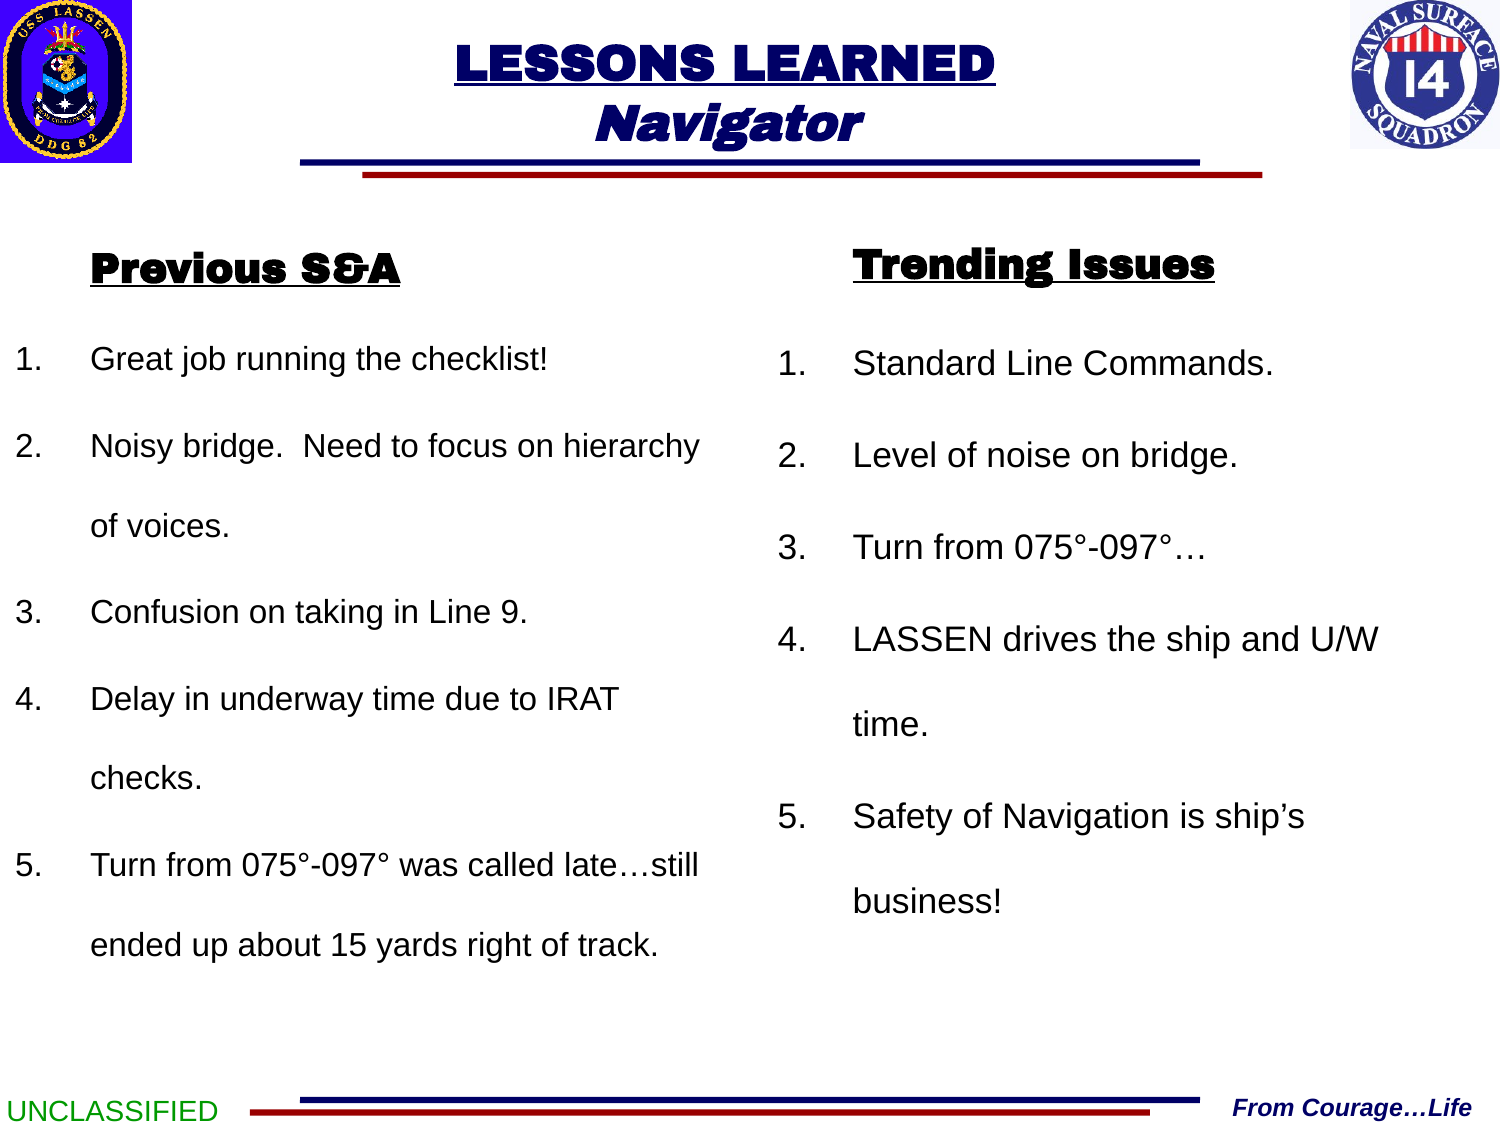

LESSONS LEARNED
Navigator

Previous S&A
Great job running the checklist!
Noisy bridge.  Need to focus on hierarchy of voices.
Confusion on taking in Line 9.
Delay in underway time due to IRAT checks.
Turn from 075°-097° was called late…still ended up about 15 yards right of track.

	Trending Issues
Standard Line Commands.
Level of noise on bridge.
Turn from 075°-097°…
LASSEN drives the ship and U/W time.
Safety of Navigation is ship’s business!

UNCLASSIFIED

From Courage…Life